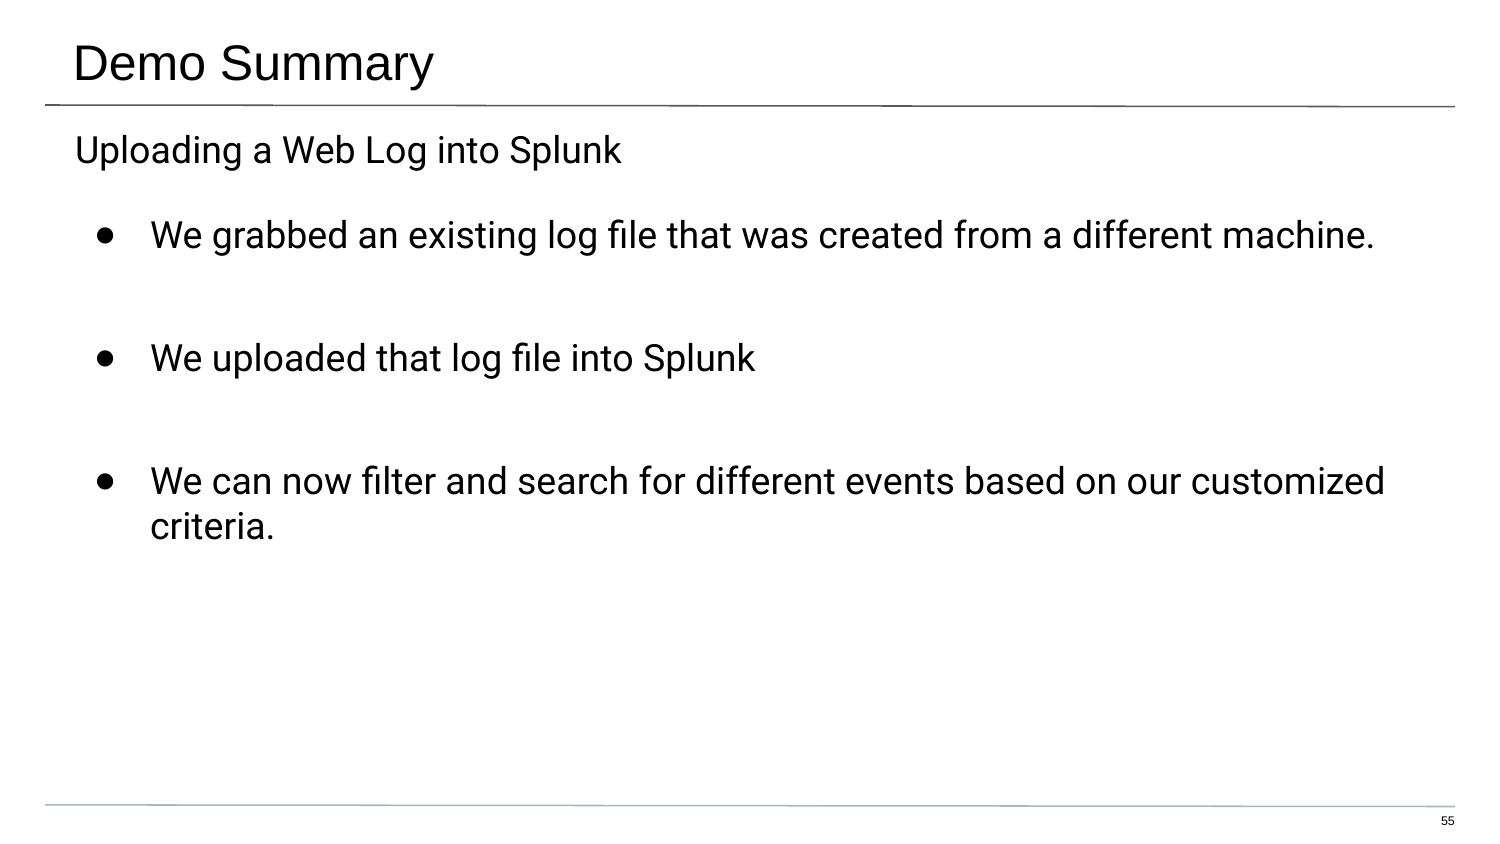

# Demo Summary
Uploading a Web Log into Splunk
We grabbed an existing log file that was created from a different machine.

We uploaded that log file into Splunk

We can now filter and search for different events based on our customized criteria.

55